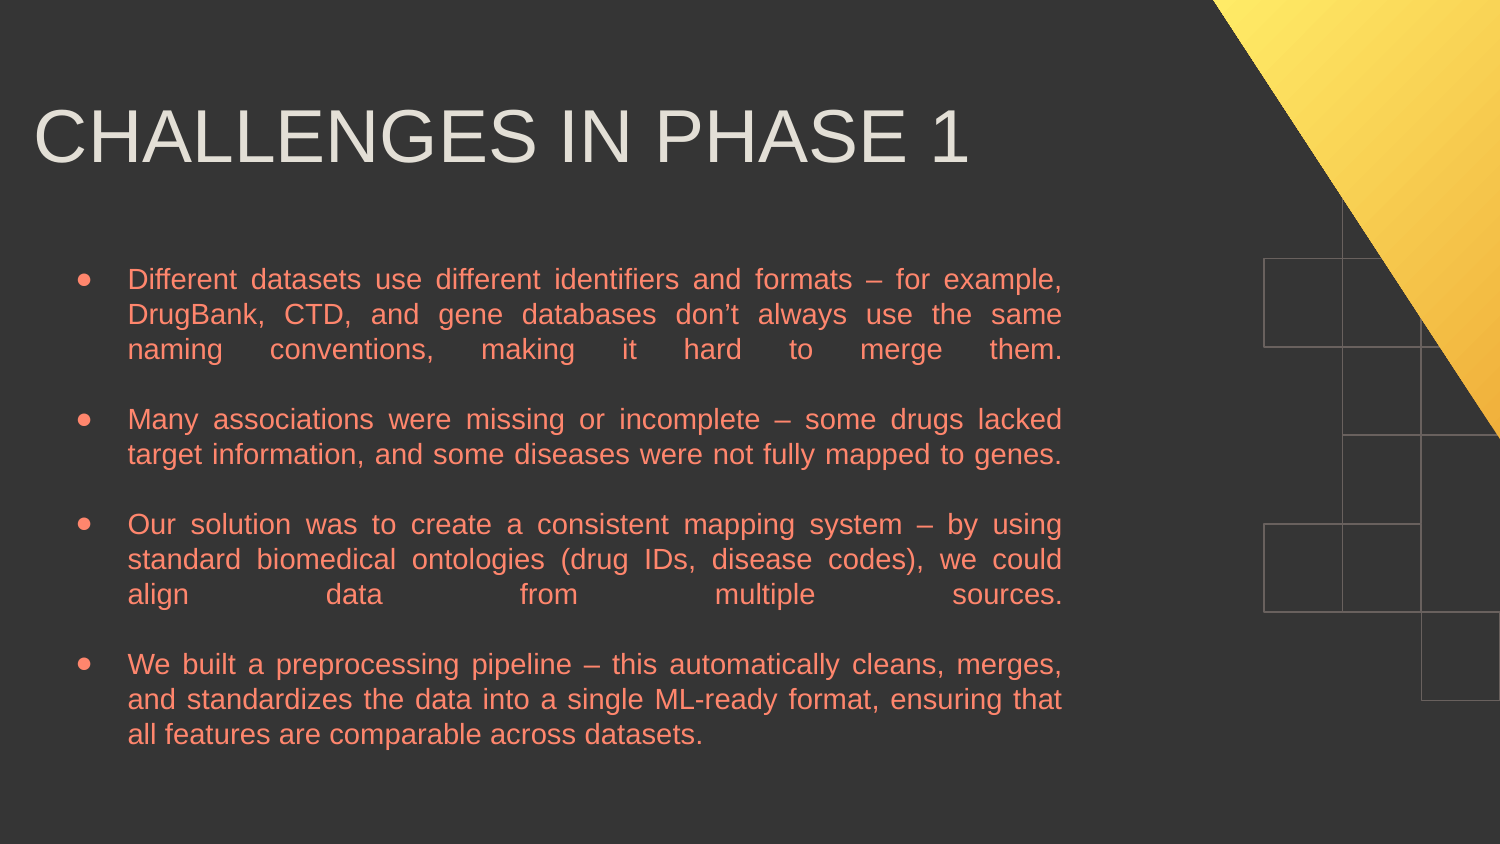

CHALLENGES IN PHASE 1

Different datasets use different identifiers and formats – for example, DrugBank, CTD, and gene databases don’t always use the same naming conventions, making it hard to merge them.
Many associations were missing or incomplete – some drugs lacked target information, and some diseases were not fully mapped to genes.
Our solution was to create a consistent mapping system – by using standard biomedical ontologies (drug IDs, disease codes), we could align data from multiple sources.
We built a preprocessing pipeline – this automatically cleans, merges, and standardizes the data into a single ML-ready format, ensuring that all features are comparable across datasets.